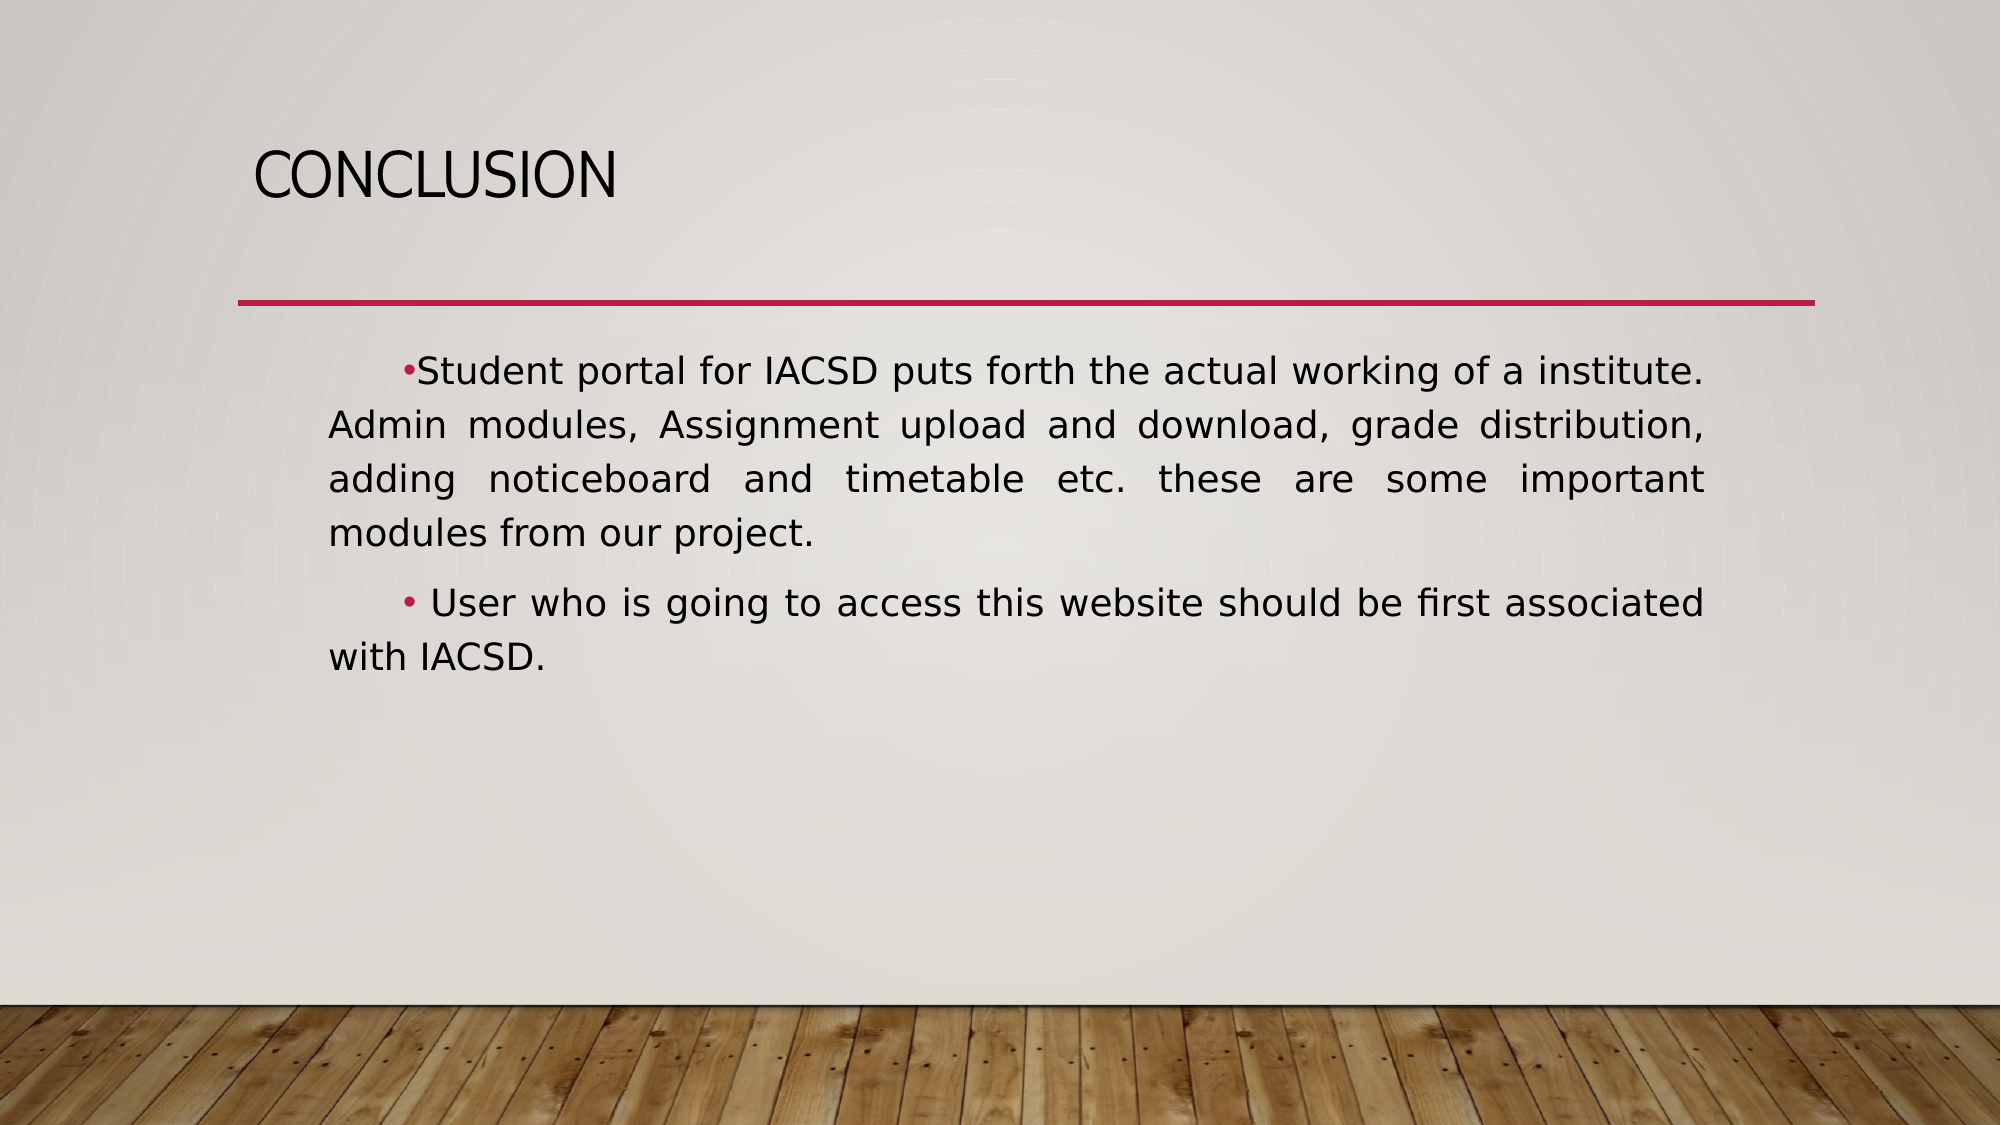

# conclusion
Student portal for IACSD puts forth the actual working of a institute. Admin modules, Assignment upload and download, grade distribution, adding noticeboard and timetable etc. these are some important modules from our project.
 User who is going to access this website should be first associated with IACSD.